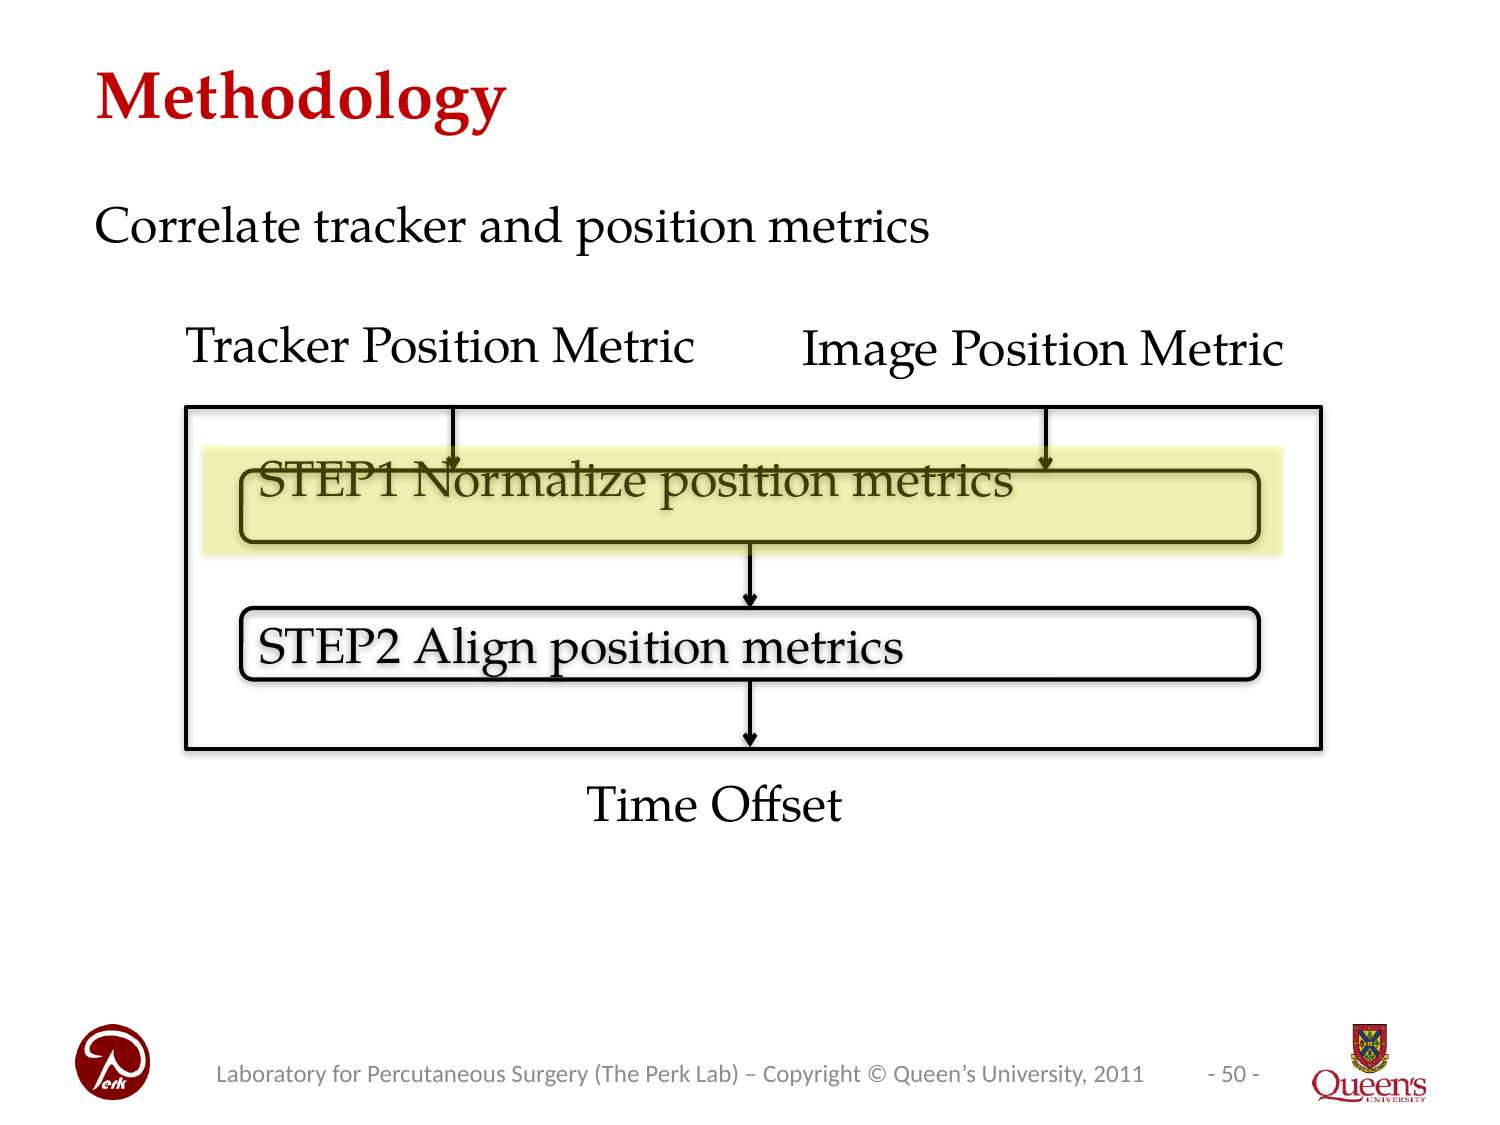

Methodology

Correlate tracker and position metrics
Tracker Position Metric
Image Position Metric

STEP1 Normalize position metrics
STEP2 Align position metrics
Time Offset
Laboratory for Percutaneous Surgery (The Perk Lab) – Copyright © Queen’s University, 2011
- 50 -